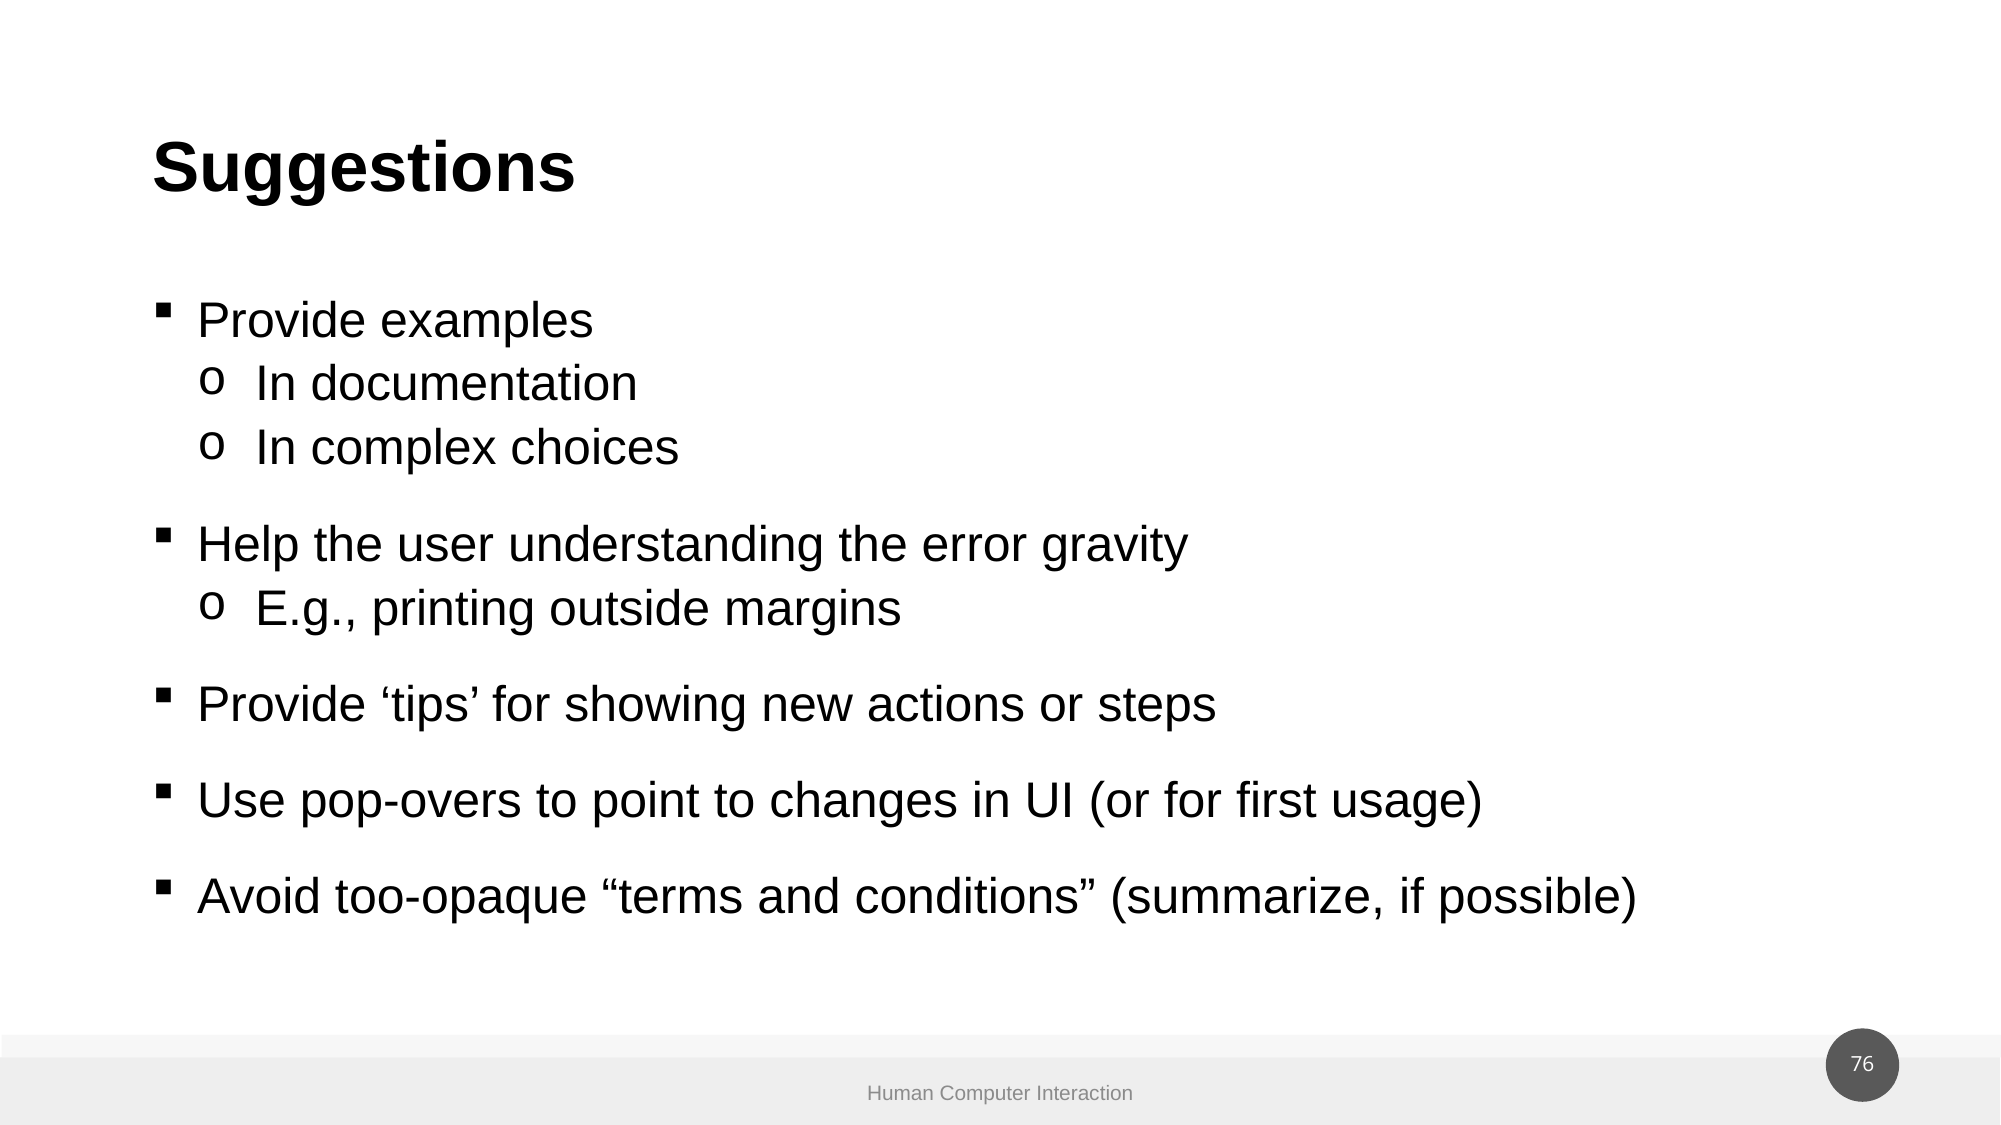

# Suggestions
Provide examples
In documentation
In complex choices
Help the user understanding the error gravity
E.g., printing outside margins
Provide ‘tips’ for showing new actions or steps
Use pop-overs to point to changes in UI (or for first usage)
Avoid too-opaque “terms and conditions” (summarize, if possible)
Human Computer Interaction